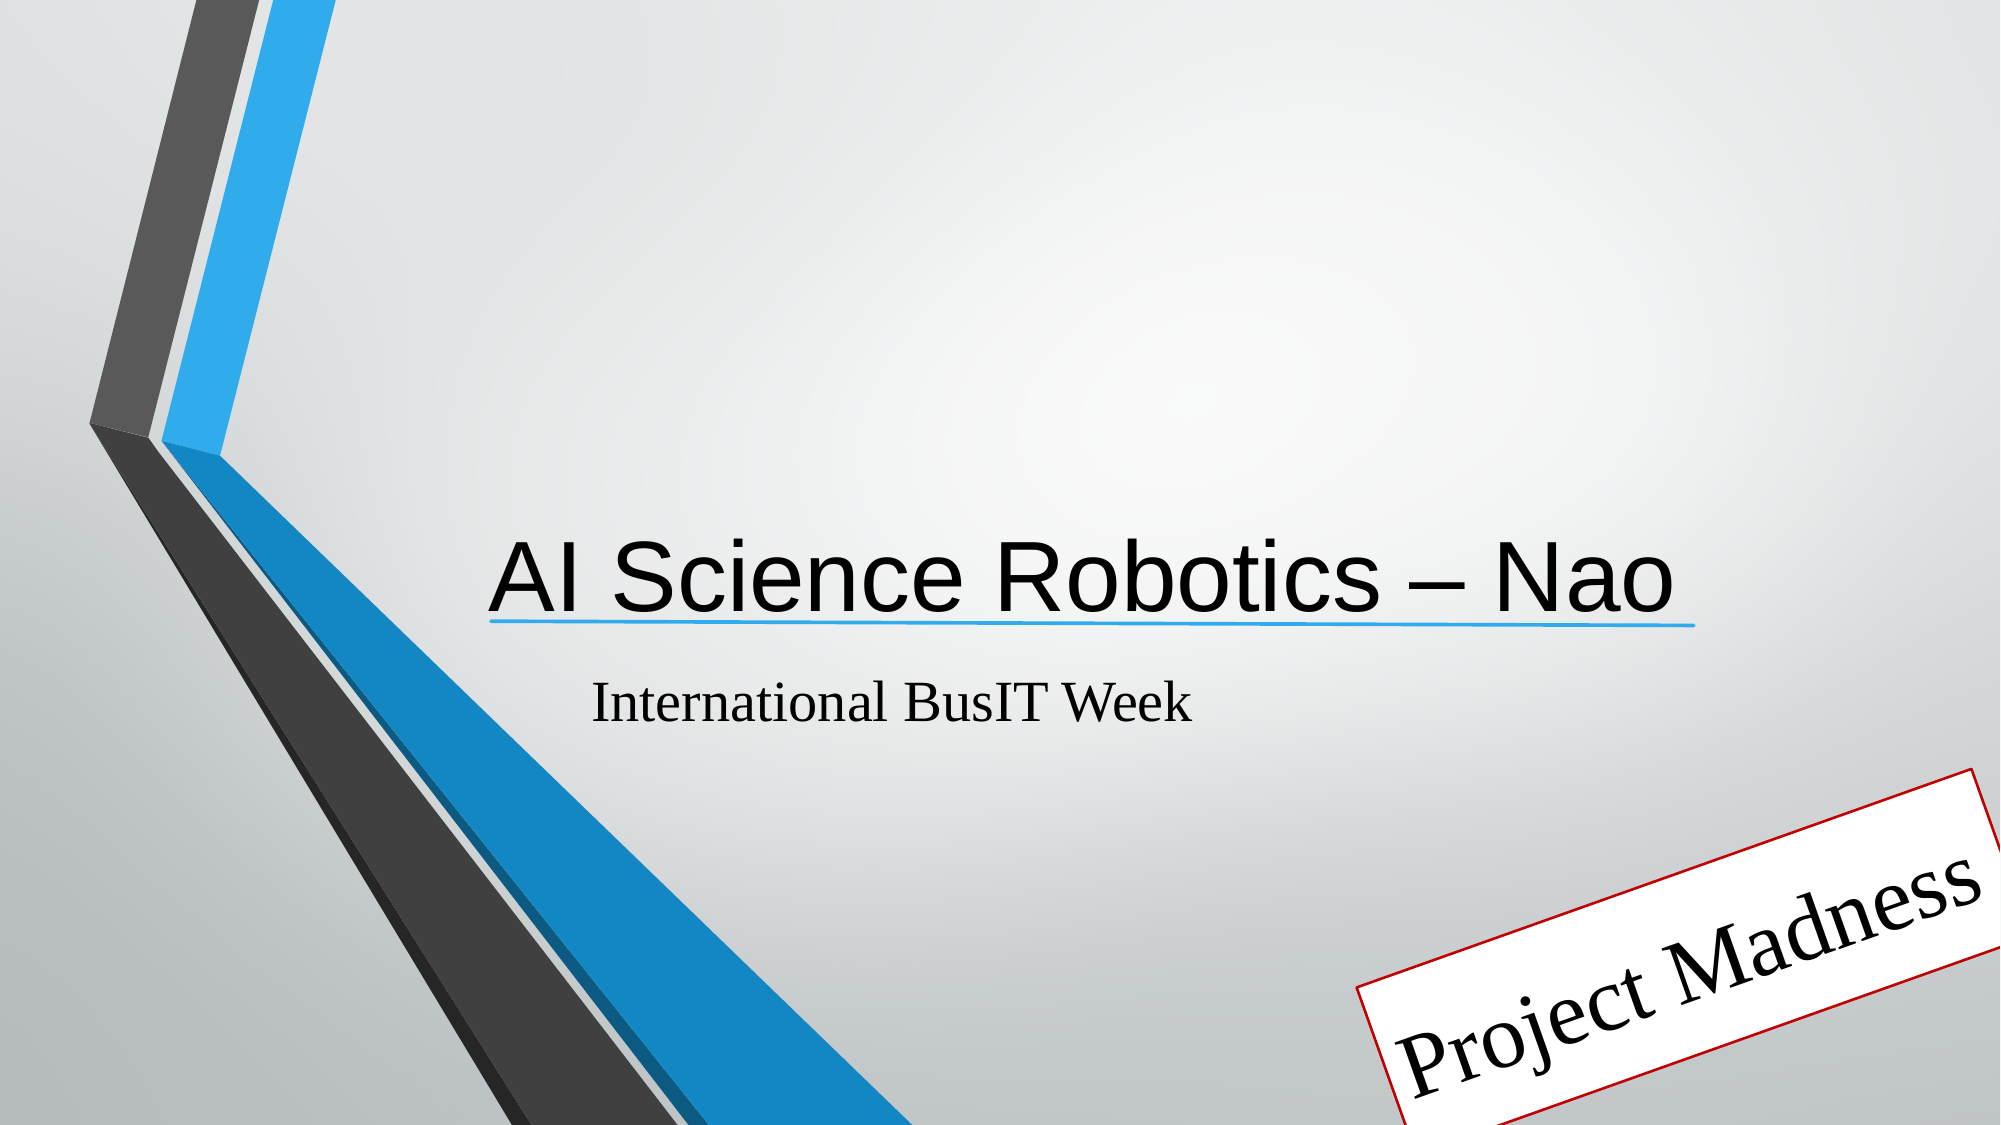

# AI Science Robotics – Nao
International BusIT Week

Project Madness